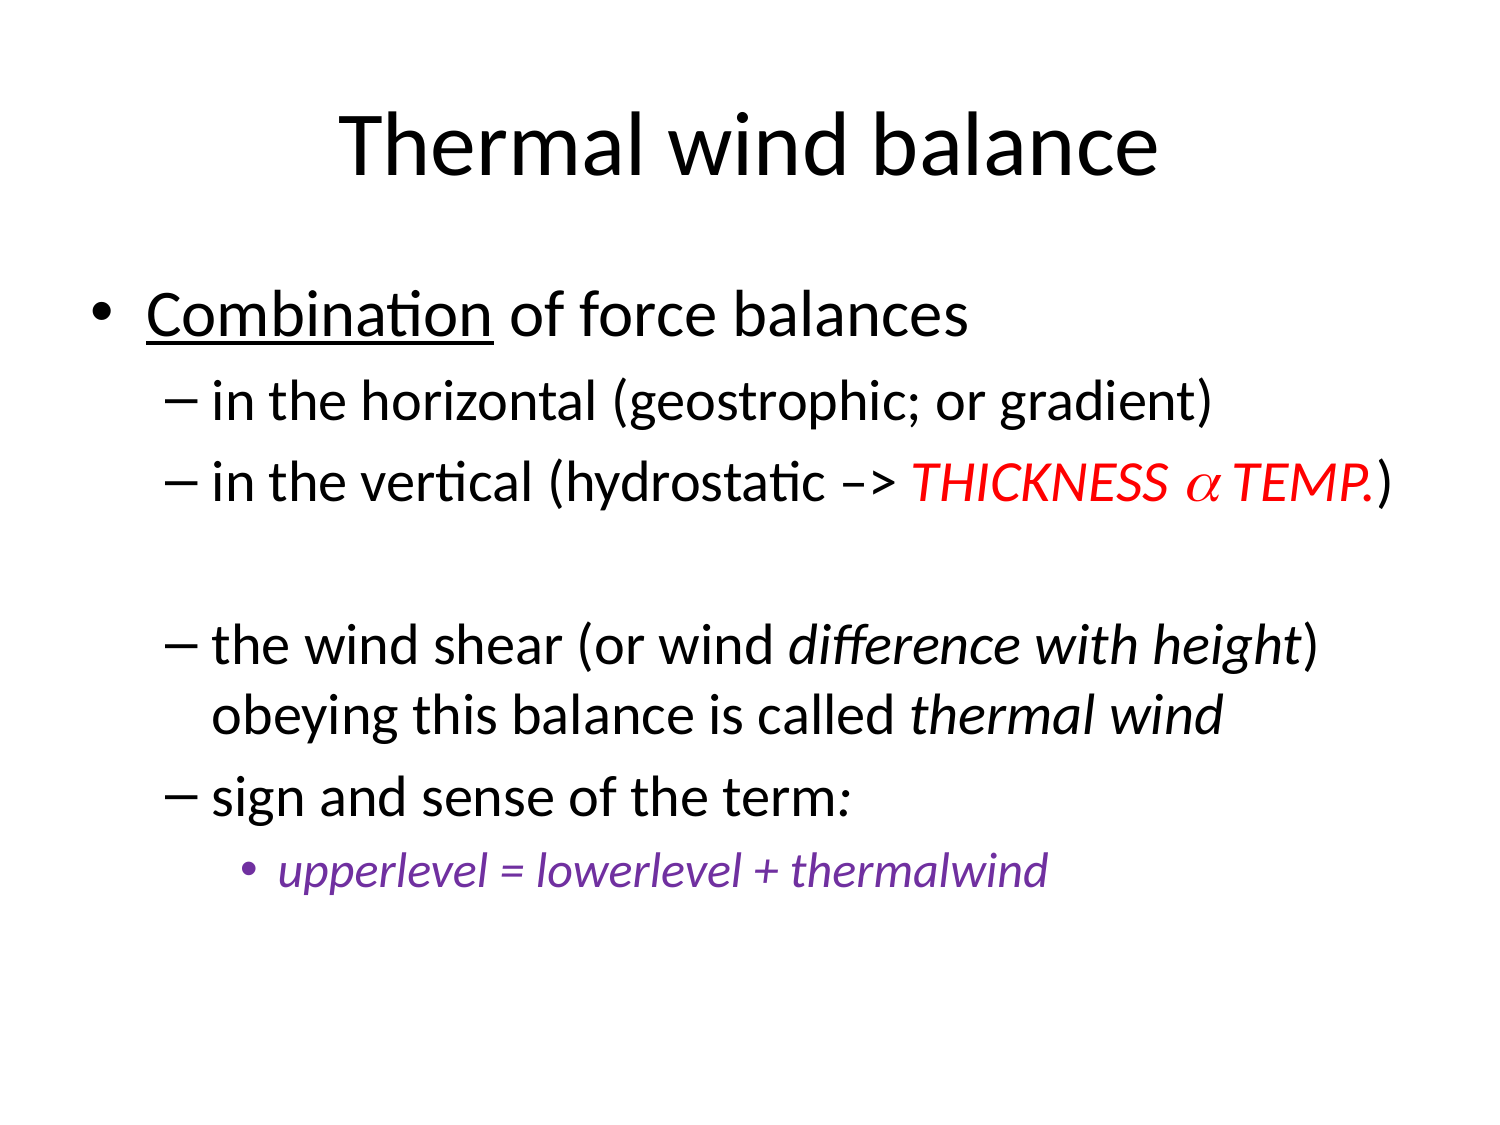

# Thermal wind balance
Combination of force balances
in the horizontal (geostrophic; or gradient)
in the vertical (hydrostatic –> THICKNESS α TEMP.)

the wind shear (or wind difference with height) obeying this balance is called thermal wind
sign and sense of the term:
upperlevel = lowerlevel + thermalwind